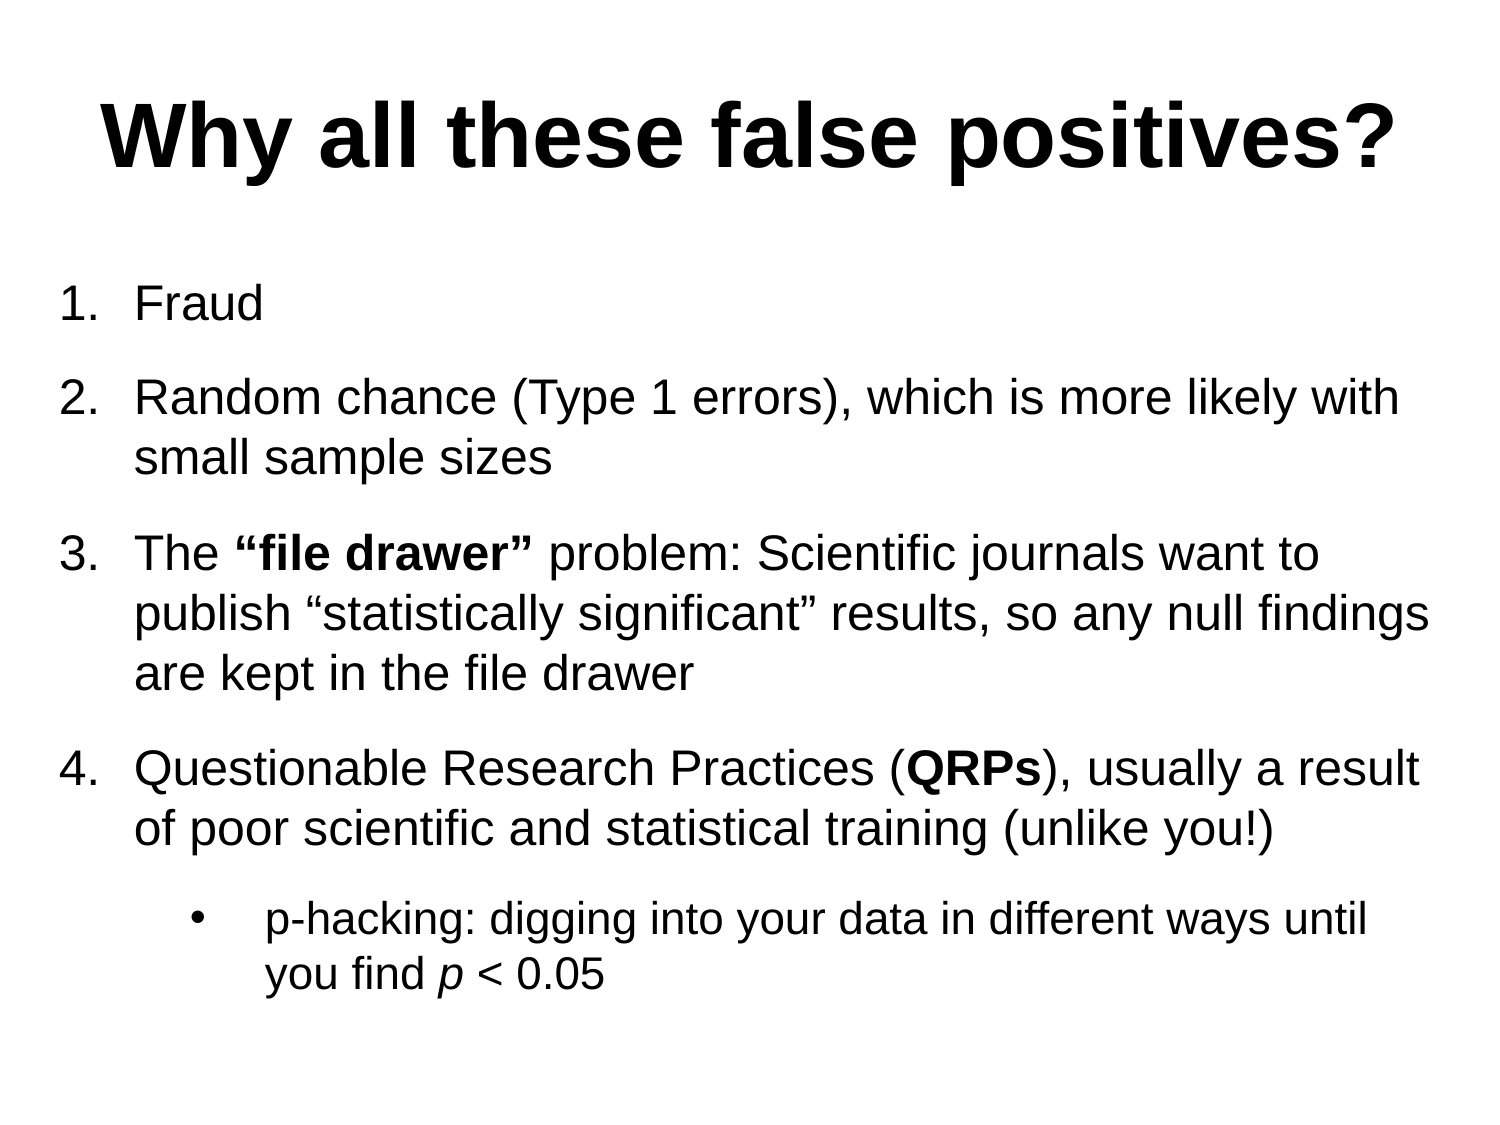

# Why all these false positives?
Fraud
Random chance (Type 1 errors), which is more likely with small sample sizes
The “file drawer” problem: Scientific journals want to publish “statistically significant” results, so any null findings are kept in the file drawer
Questionable Research Practices (QRPs), usually a result of poor scientific and statistical training (unlike you!)
p-hacking: digging into your data in different ways until you find p < 0.05